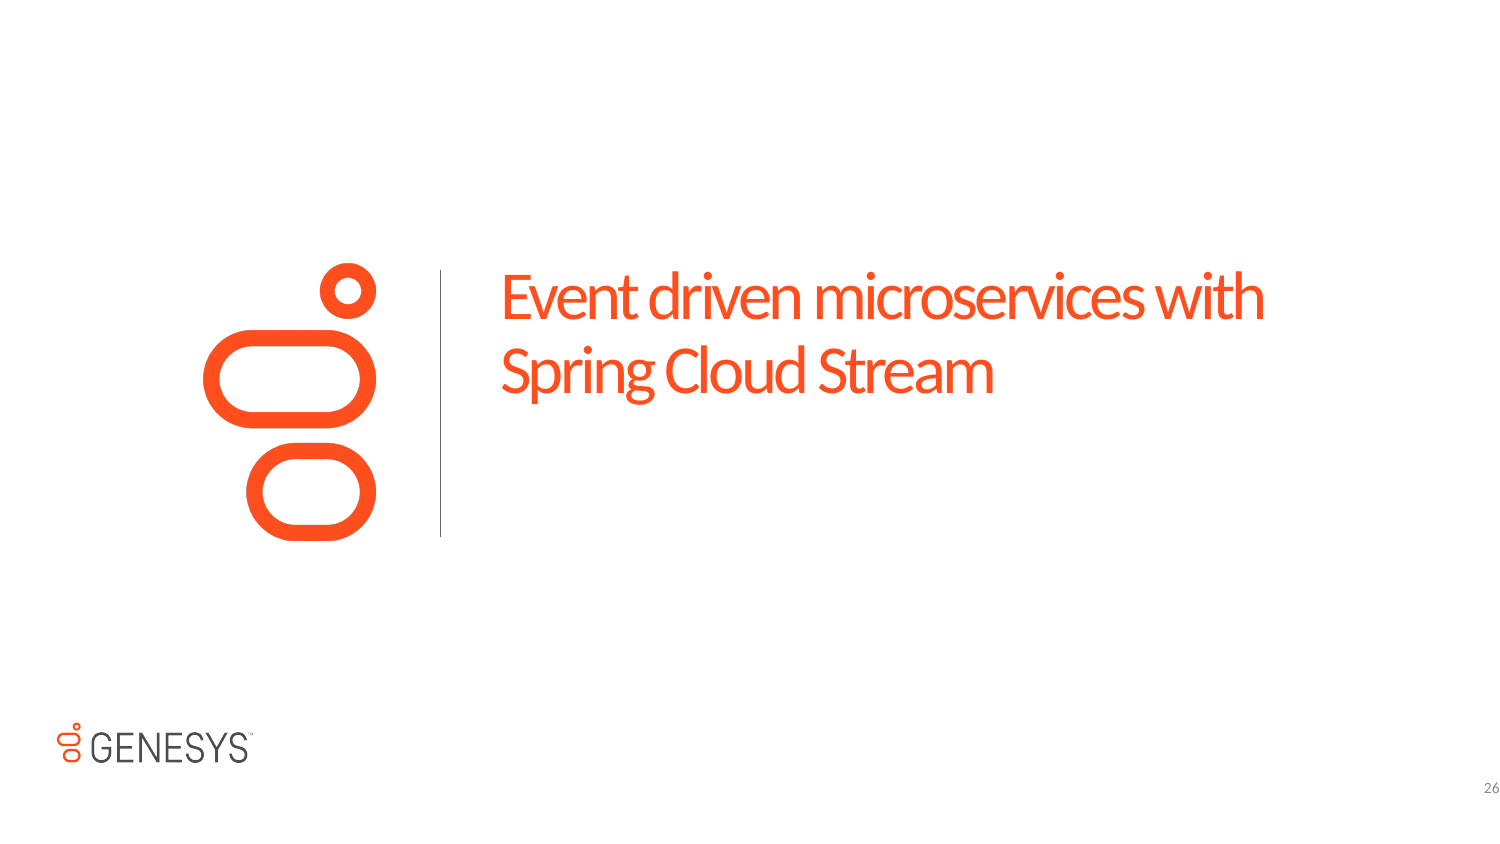

# Event driven microservices with Spring Cloud Stream
26